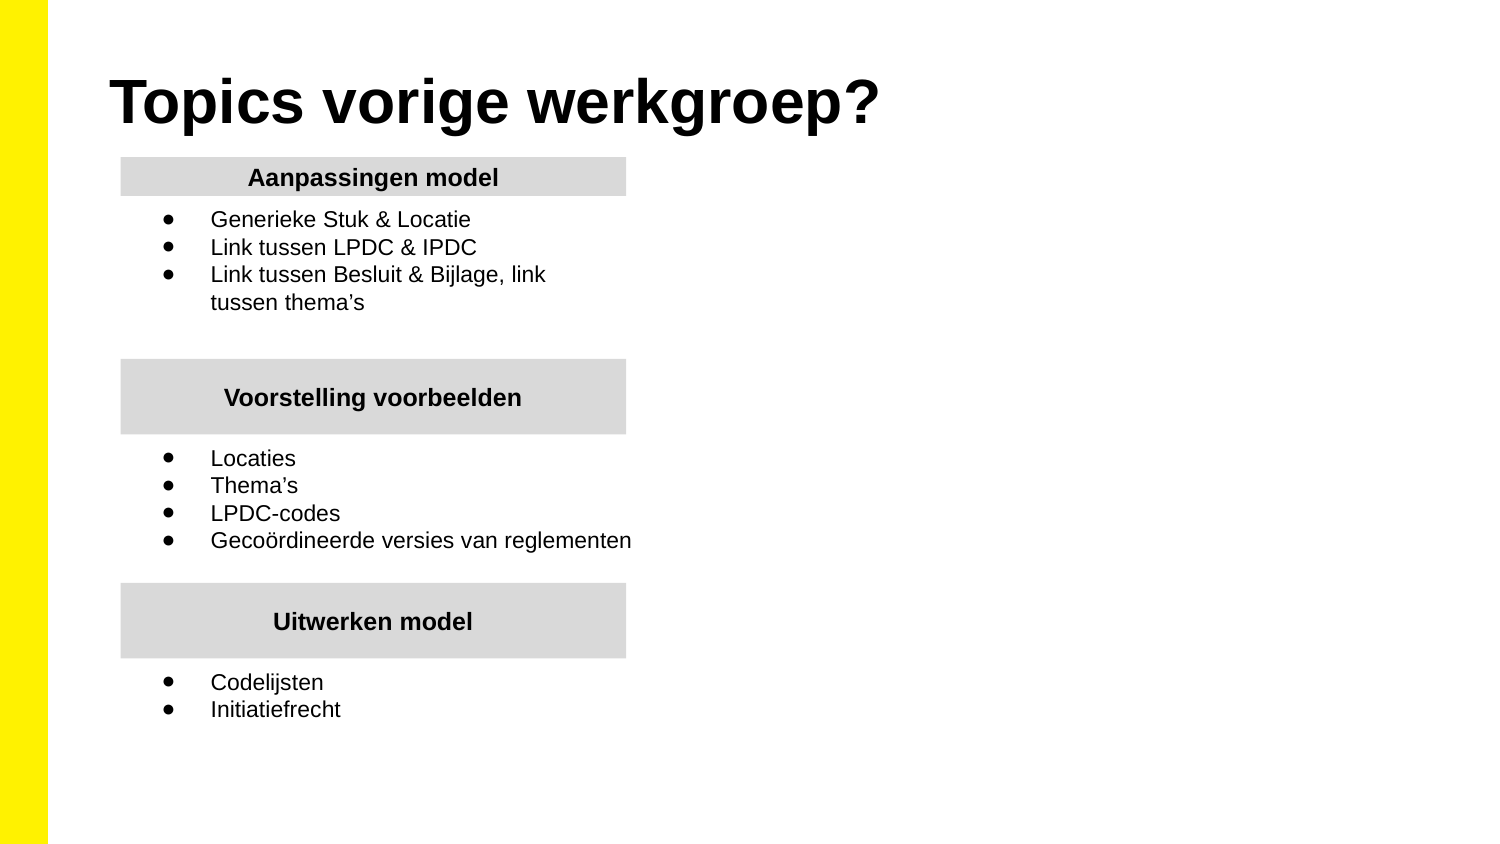

Topics vorige werkgroep?
Aanpassingen model
Generieke Stuk & Locatie
Link tussen LPDC & IPDC
Link tussen Besluit & Bijlage, link tussen thema’s

Voorstelling voorbeelden
Locaties
Thema’s
LPDC-codes
Gecoördineerde versies van reglementen
Uitwerken model
Codelijsten
Initiatiefrecht